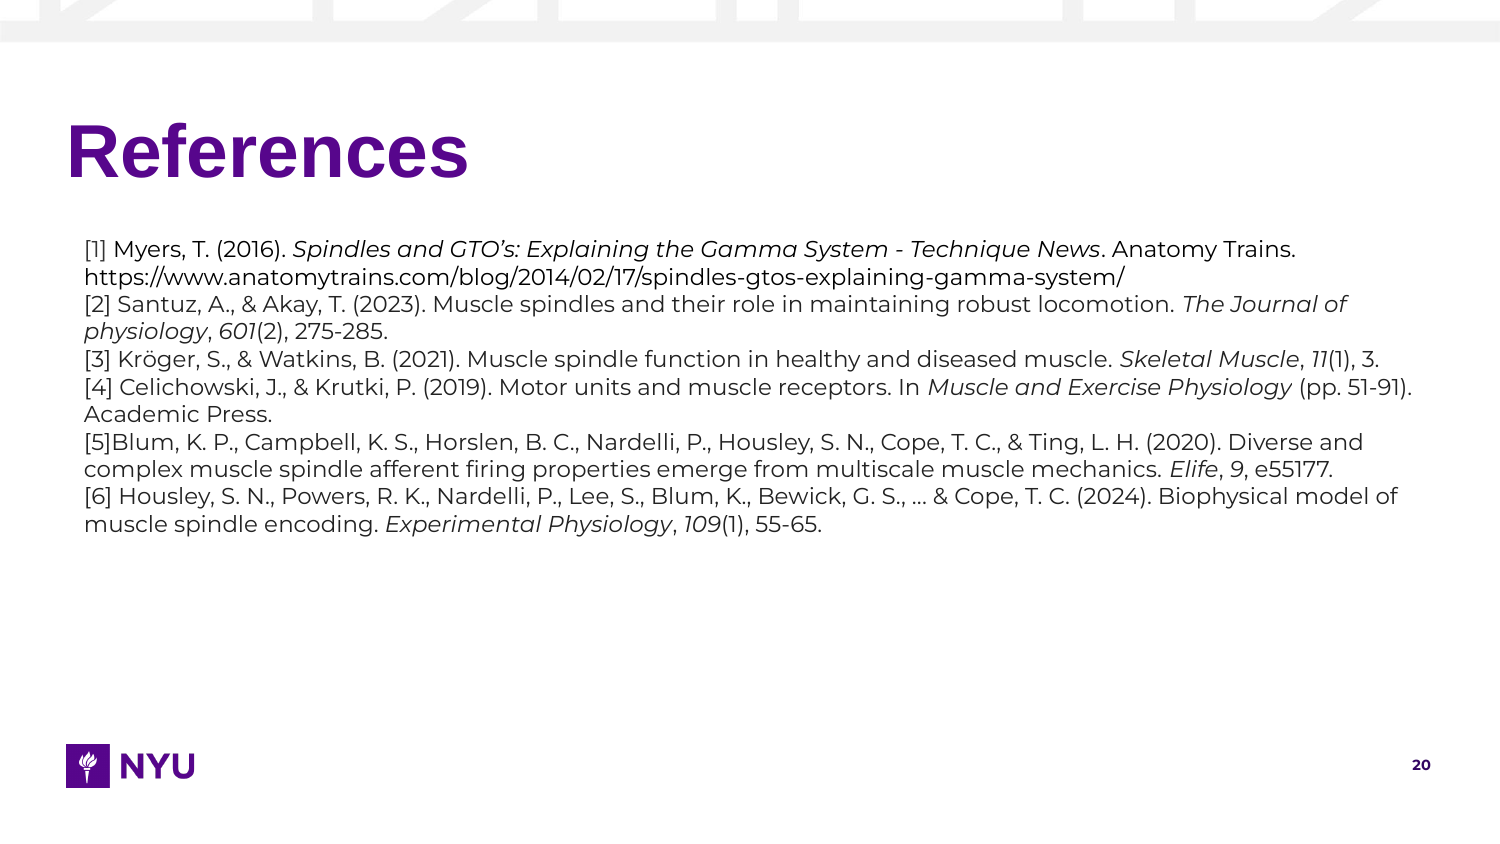

# References
[1] Myers, T. (2016). Spindles and GTO’s: Explaining the Gamma System - Technique News. Anatomy Trains. https://www.anatomytrains.com/blog/2014/02/17/spindles-gtos-explaining-gamma-system/
[2] Santuz, A., & Akay, T. (2023). Muscle spindles and their role in maintaining robust locomotion. The Journal of physiology, 601(2), 275-285.
[3] Kröger, S., & Watkins, B. (2021). Muscle spindle function in healthy and diseased muscle. Skeletal Muscle, 11(1), 3.
[4] Celichowski, J., & Krutki, P. (2019). Motor units and muscle receptors. In Muscle and Exercise Physiology (pp. 51-91). Academic Press.
[5]Blum, K. P., Campbell, K. S., Horslen, B. C., Nardelli, P., Housley, S. N., Cope, T. C., & Ting, L. H. (2020). Diverse and complex muscle spindle afferent firing properties emerge from multiscale muscle mechanics. Elife, 9, e55177.
[6] Housley, S. N., Powers, R. K., Nardelli, P., Lee, S., Blum, K., Bewick, G. S., ... & Cope, T. C. (2024). Biophysical model of muscle spindle encoding. Experimental Physiology, 109(1), 55-65.